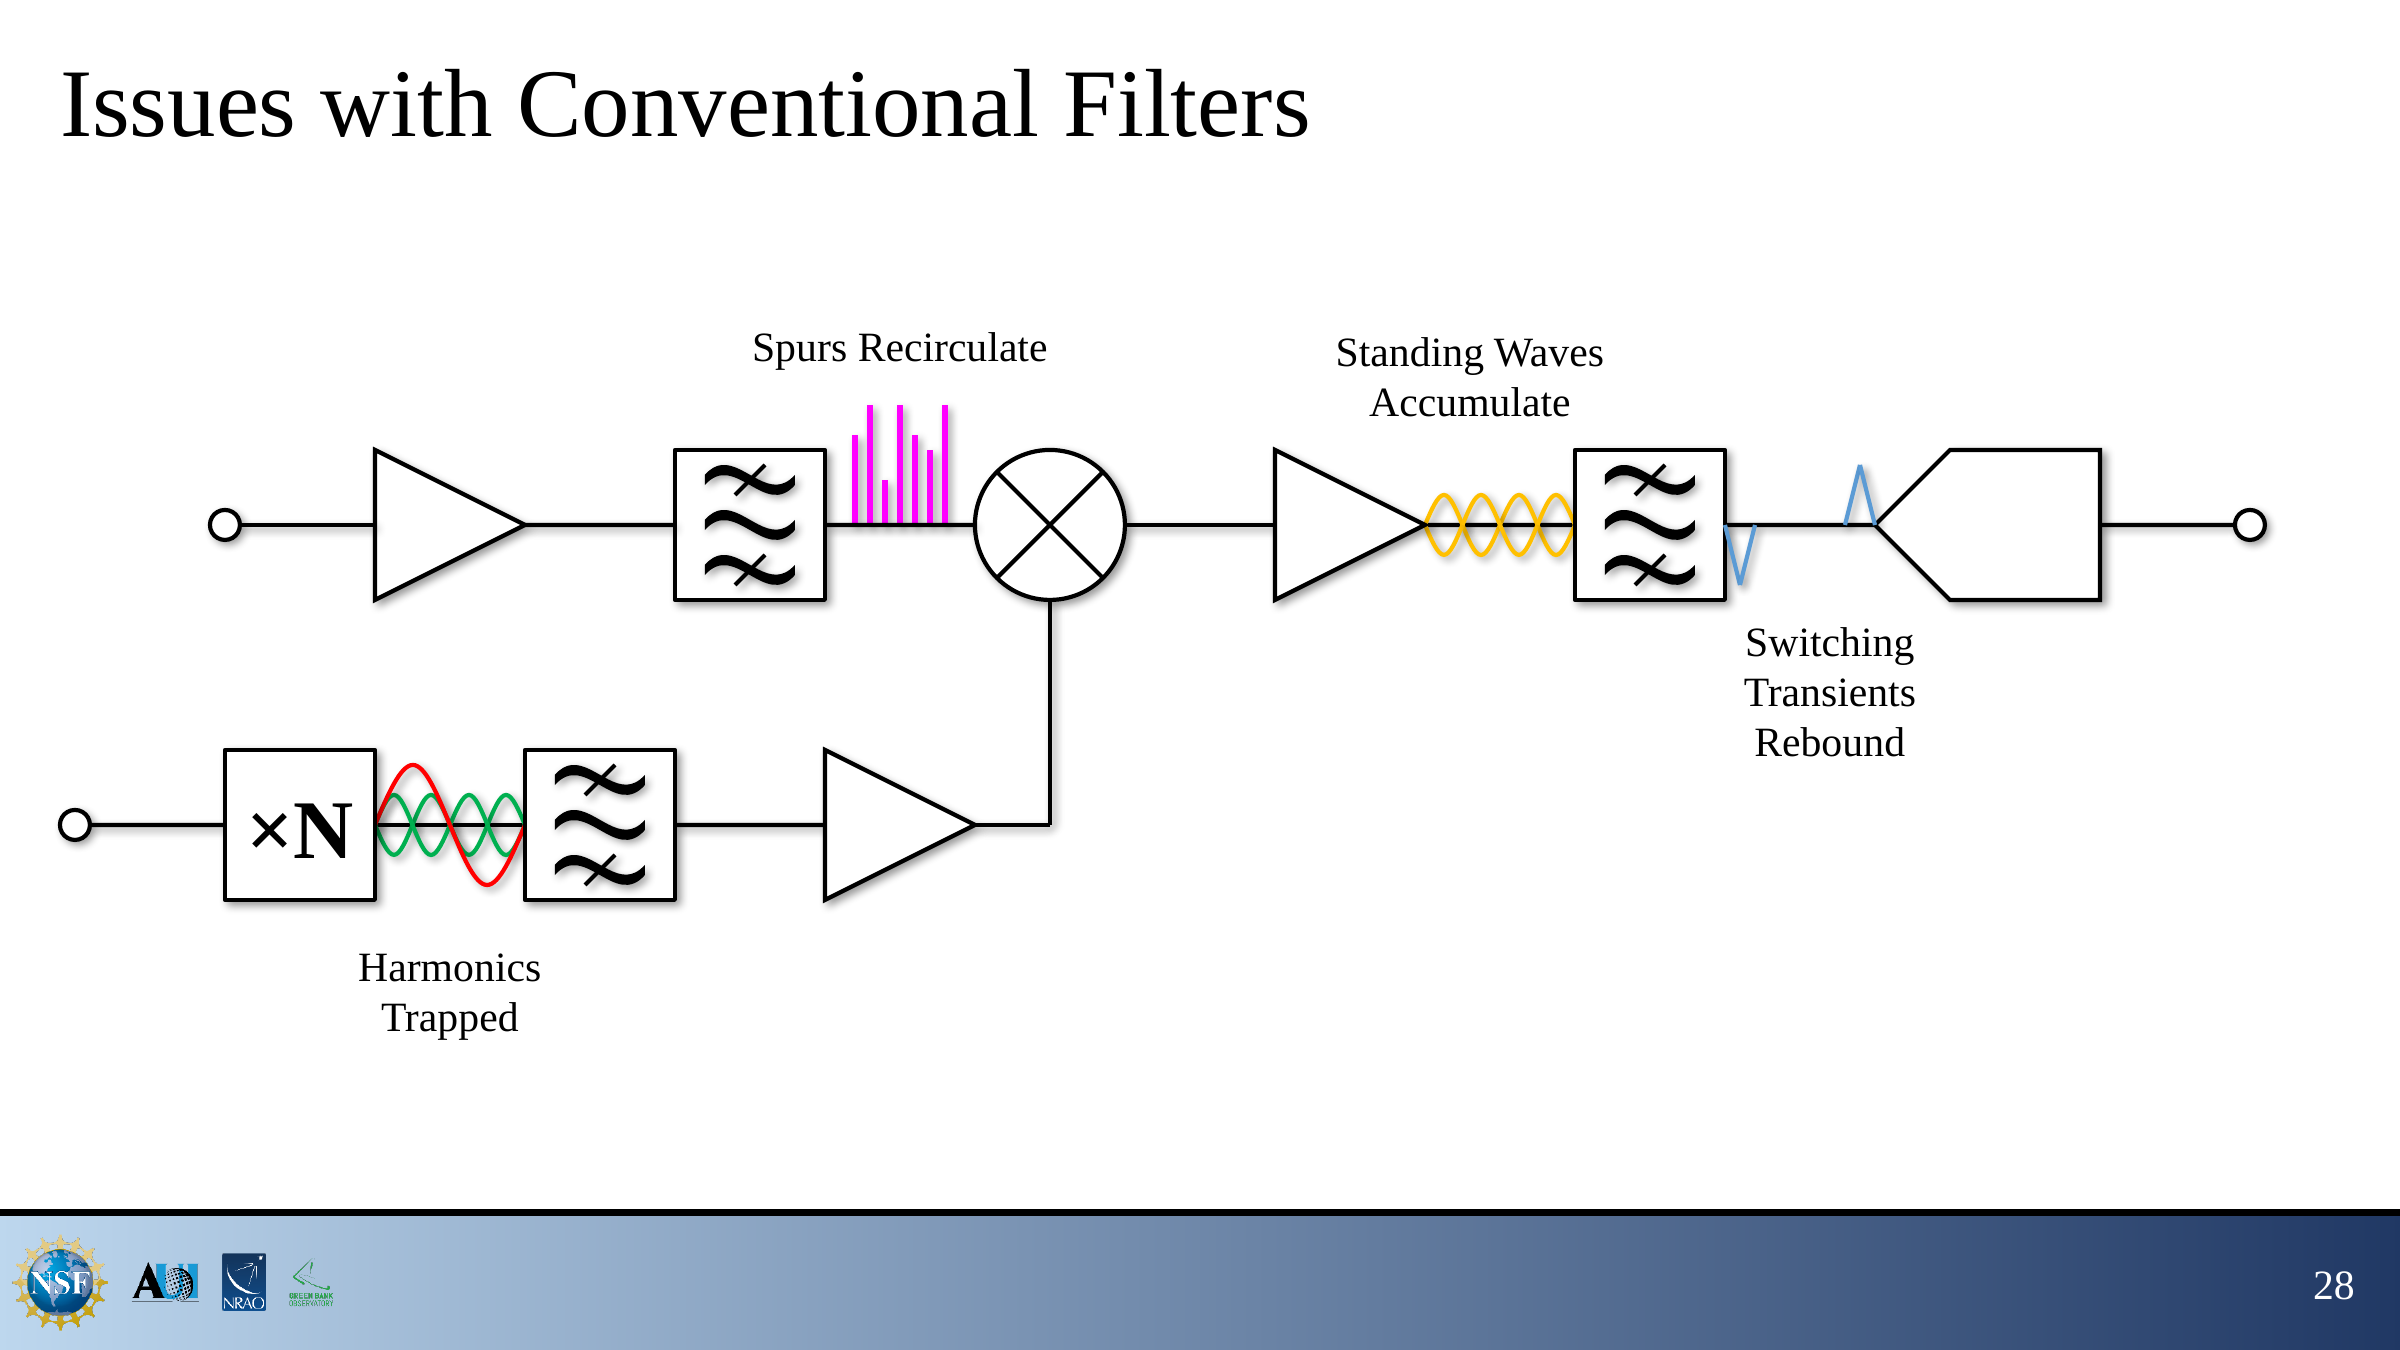

# Issues with Conventional Filters
Spurs Recirculate
Standing Waves
Accumulate

Switching
Transients
Rebound
×N

Harmonics
Trapped